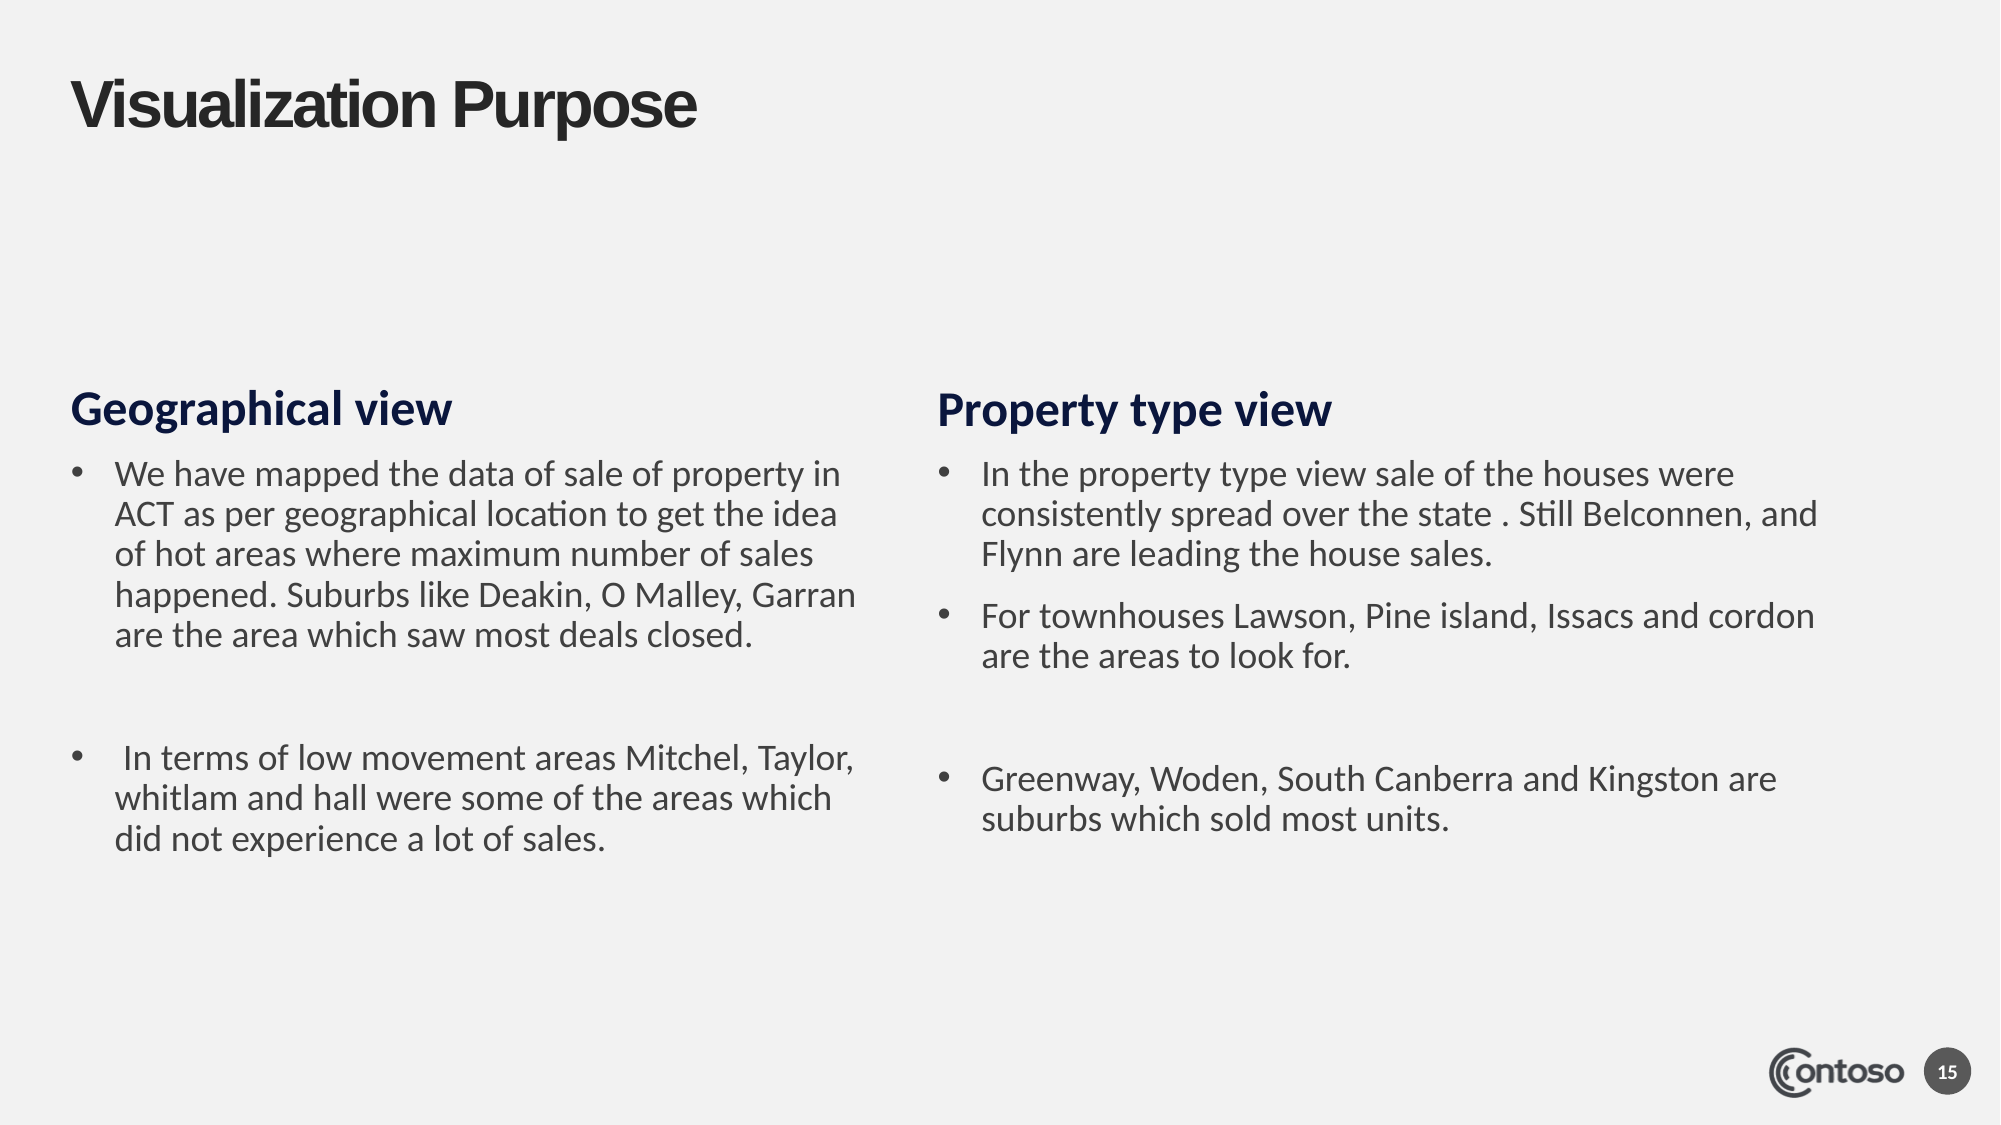

# Visualization Purpose
Geographical view
Property type view
We have mapped the data of sale of property in ACT as per geographical location to get the idea of hot areas where maximum number of sales happened. Suburbs like Deakin, O Malley, Garran are the area which saw most deals closed.

 In terms of low movement areas Mitchel, Taylor, whitlam and hall were some of the areas which did not experience a lot of sales.
In the property type view sale of the houses were consistently spread over the state . Still Belconnen, and Flynn are leading the house sales.
For townhouses Lawson, Pine island, Issacs and cordon are the areas to look for.

Greenway, Woden, South Canberra and Kingston are suburbs which sold most units.
15